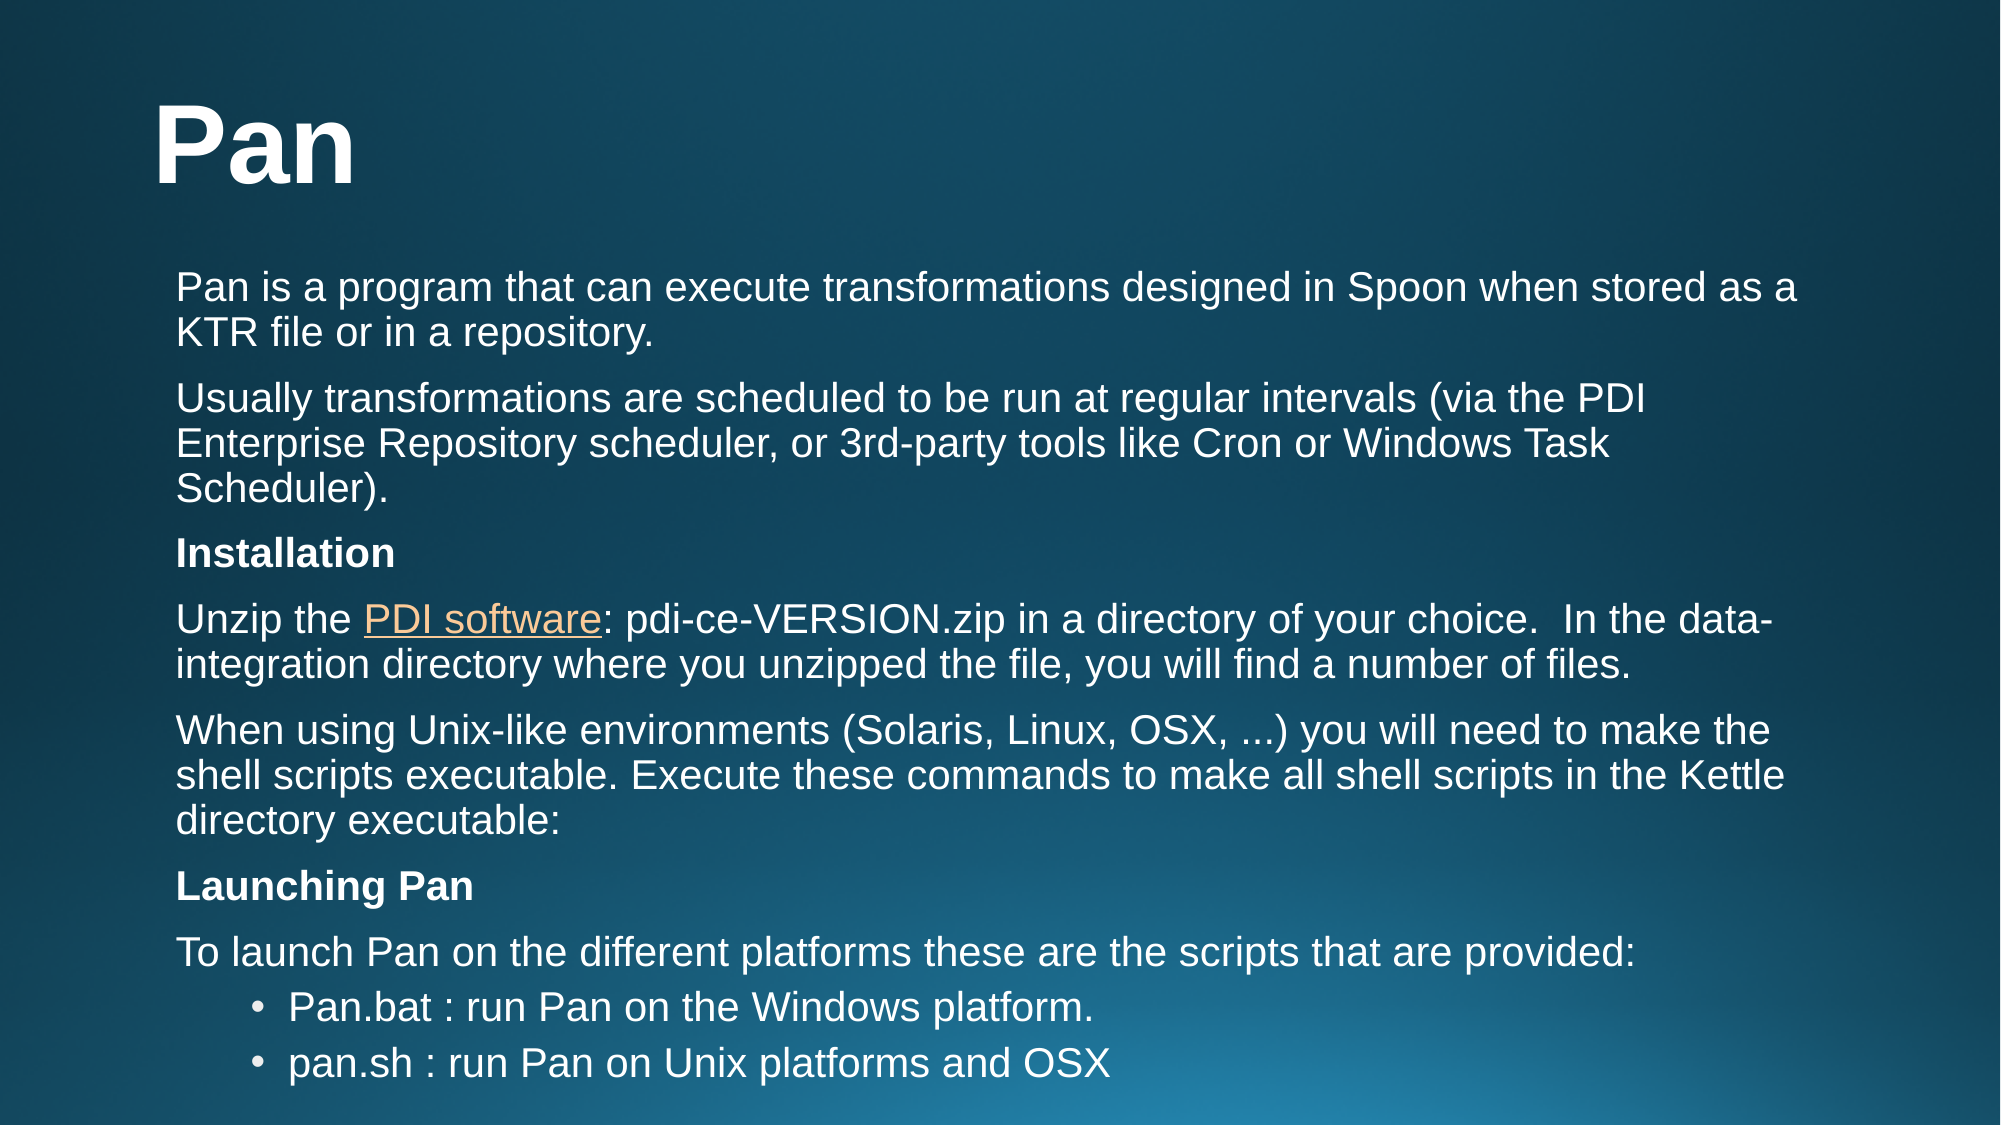

# Pan
Pan is a program that can execute transformations designed in Spoon when stored as a KTR file or in a repository.
Usually transformations are scheduled to be run at regular intervals (via the PDI Enterprise Repository scheduler, or 3rd-party tools like Cron or Windows Task Scheduler).
Installation
Unzip the PDI software: pdi-ce-VERSION.zip in a directory of your choice.  In the data-integration directory where you unzipped the file, you will find a number of files.
When using Unix-like environments (Solaris, Linux, OSX, ...) you will need to make the shell scripts executable. Execute these commands to make all shell scripts in the Kettle directory executable:
Launching Pan
To launch Pan on the different platforms these are the scripts that are provided:
Pan.bat : run Pan on the Windows platform.
pan.sh : run Pan on Unix platforms and OSX